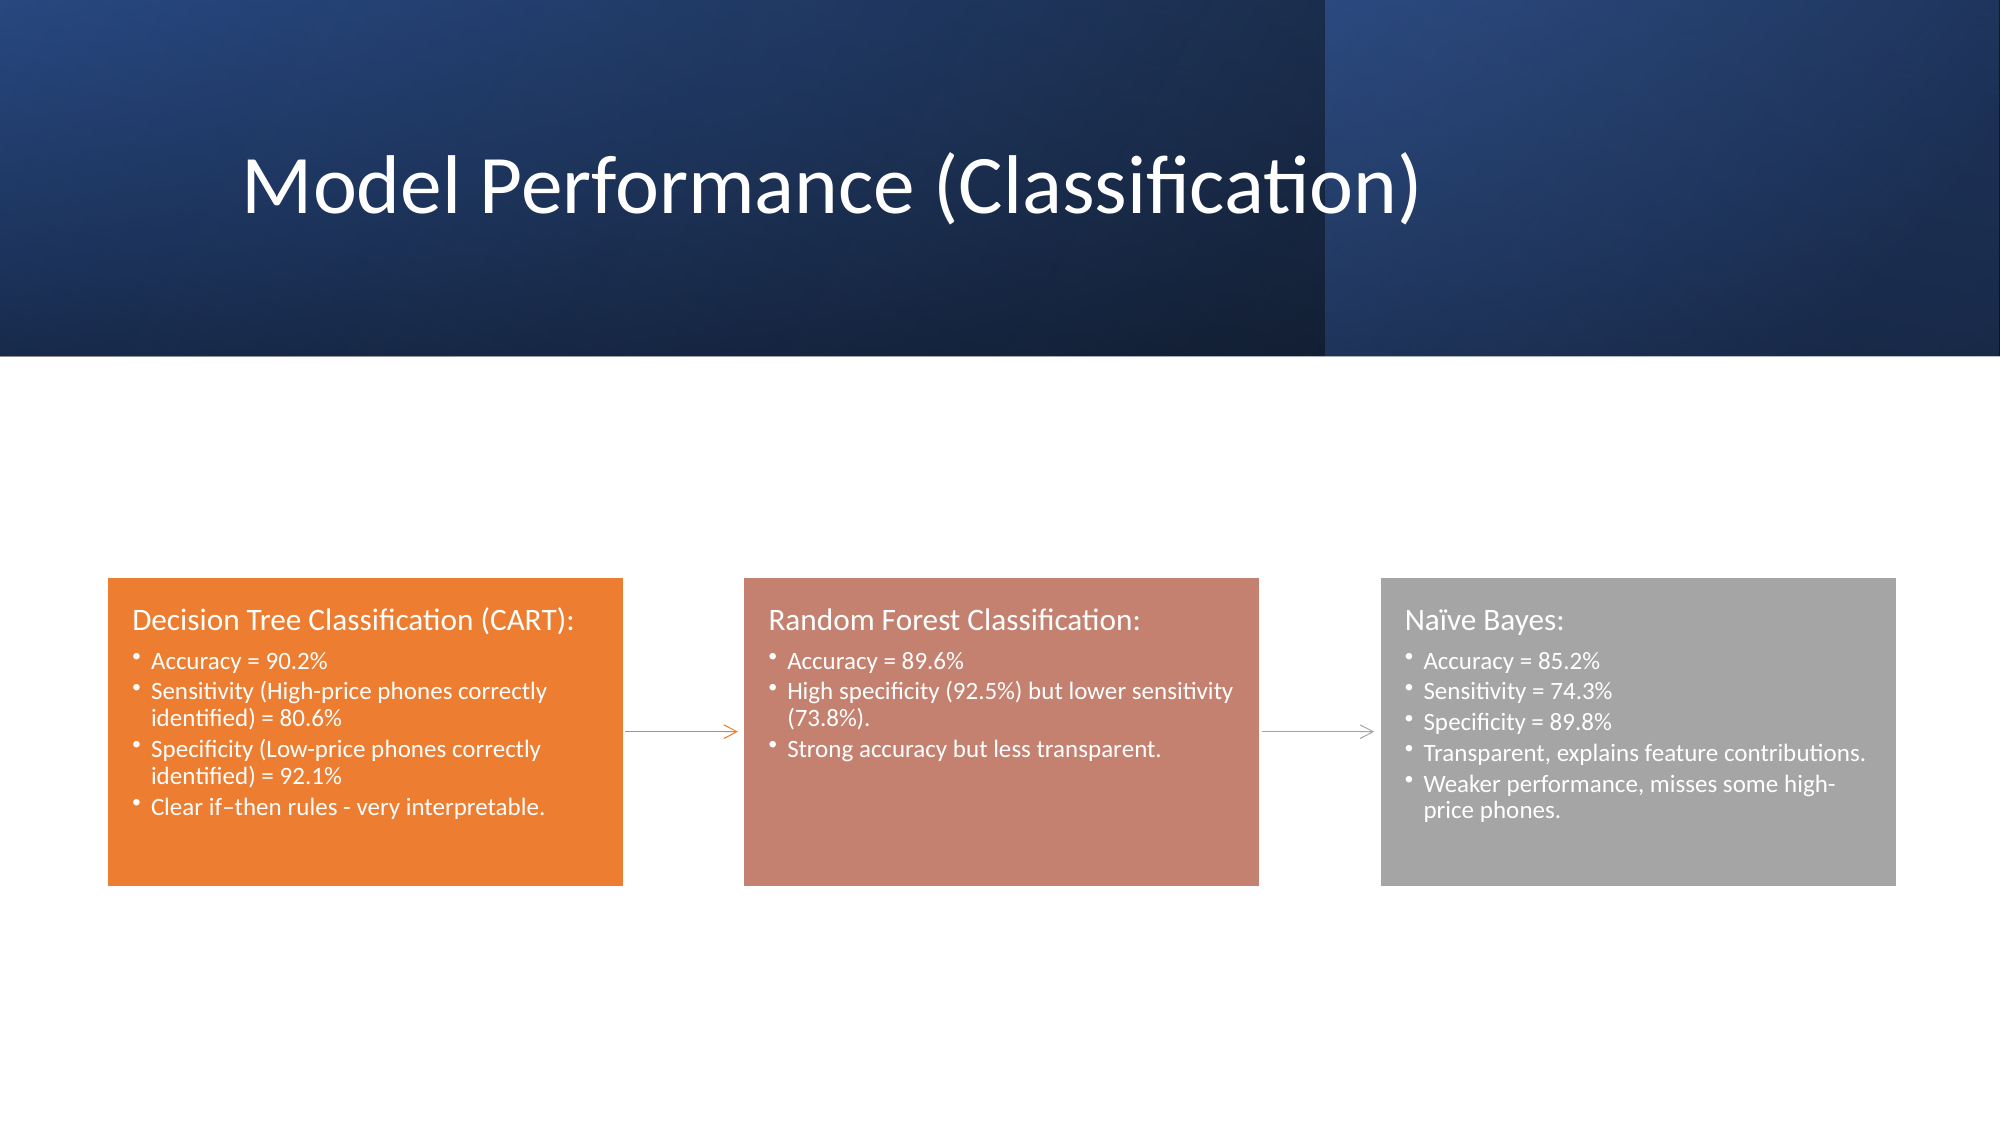

Model Performance (Classification)

Decision Tree Classification (CART):
Accuracy = 90.2%
Sensitivity (High-price phones correctly identified) = 80.6%
Specificity (Low-price phones correctly identified) = 92.1%
Clear if–then rules - very interpretable.

Random Forest Classification:
Accuracy = 89.6%
High specificity (92.5%) but lower sensitivity (73.8%).
Strong accuracy but less transparent.
Naïve Bayes:
Accuracy = 85.2%
Sensitivity = 74.3%
Specificity = 89.8%
Transparent, explains feature contributions.
Weaker performance, misses some high-price phones.